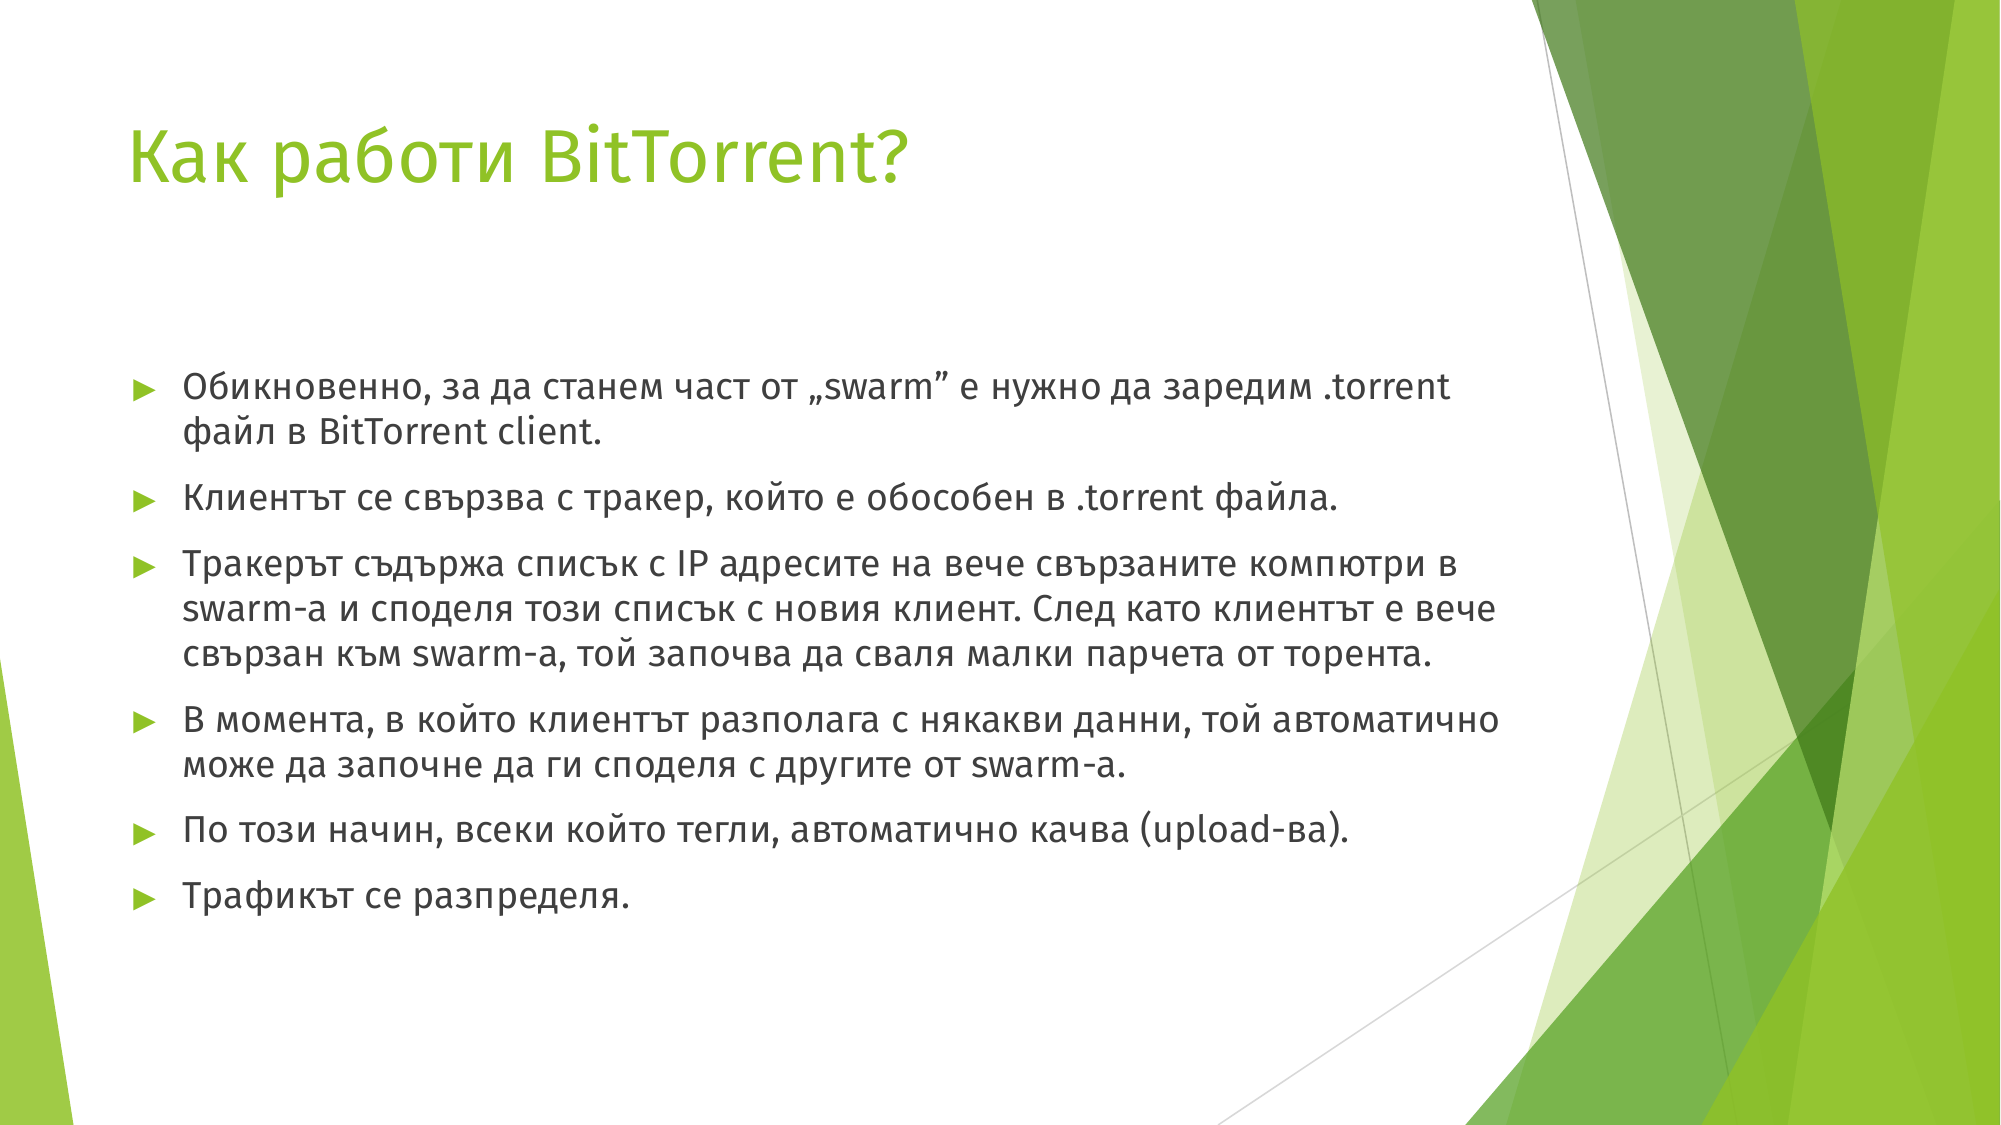

# Как работи BitTorrent?
Обикновенно, за да станем част от „swarm” е нужно да заредим .torrent файл в BitTorrent client.
Клиентът се свързва с тракер, който е обособен в .torrent файла.
Тракерът съдържа списък с IP адресите на вече свързаните компютри в swarm-a и споделя този списък с новия клиент. След като клиентът е вече свързан към swarm-a, той започва да сваля малки парчета от торента.
В момента, в който клиентът разполага с някакви данни, той автоматично може да започне да ги споделя с другите от swarm-a.
По този начин, всеки който тегли, автоматично качва (upload-ва).
Трафикът се разпределя.